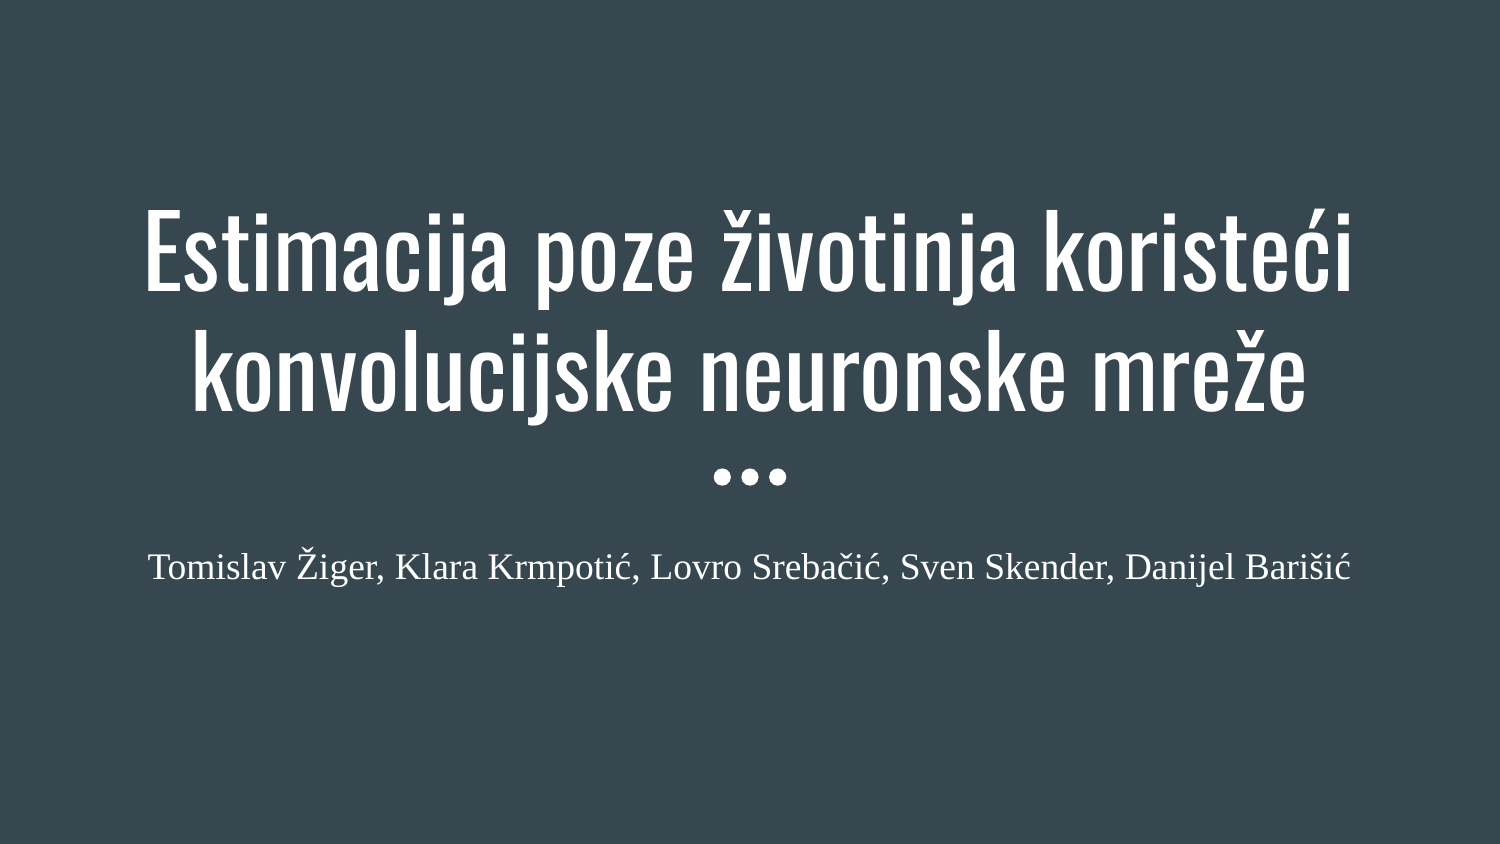

# Estimacija poze životinja koristeći konvolucijske neuronske mreže
Tomislav Žiger, Klara Krmpotić, Lovro Srebačić, Sven Skender, Danijel Barišić